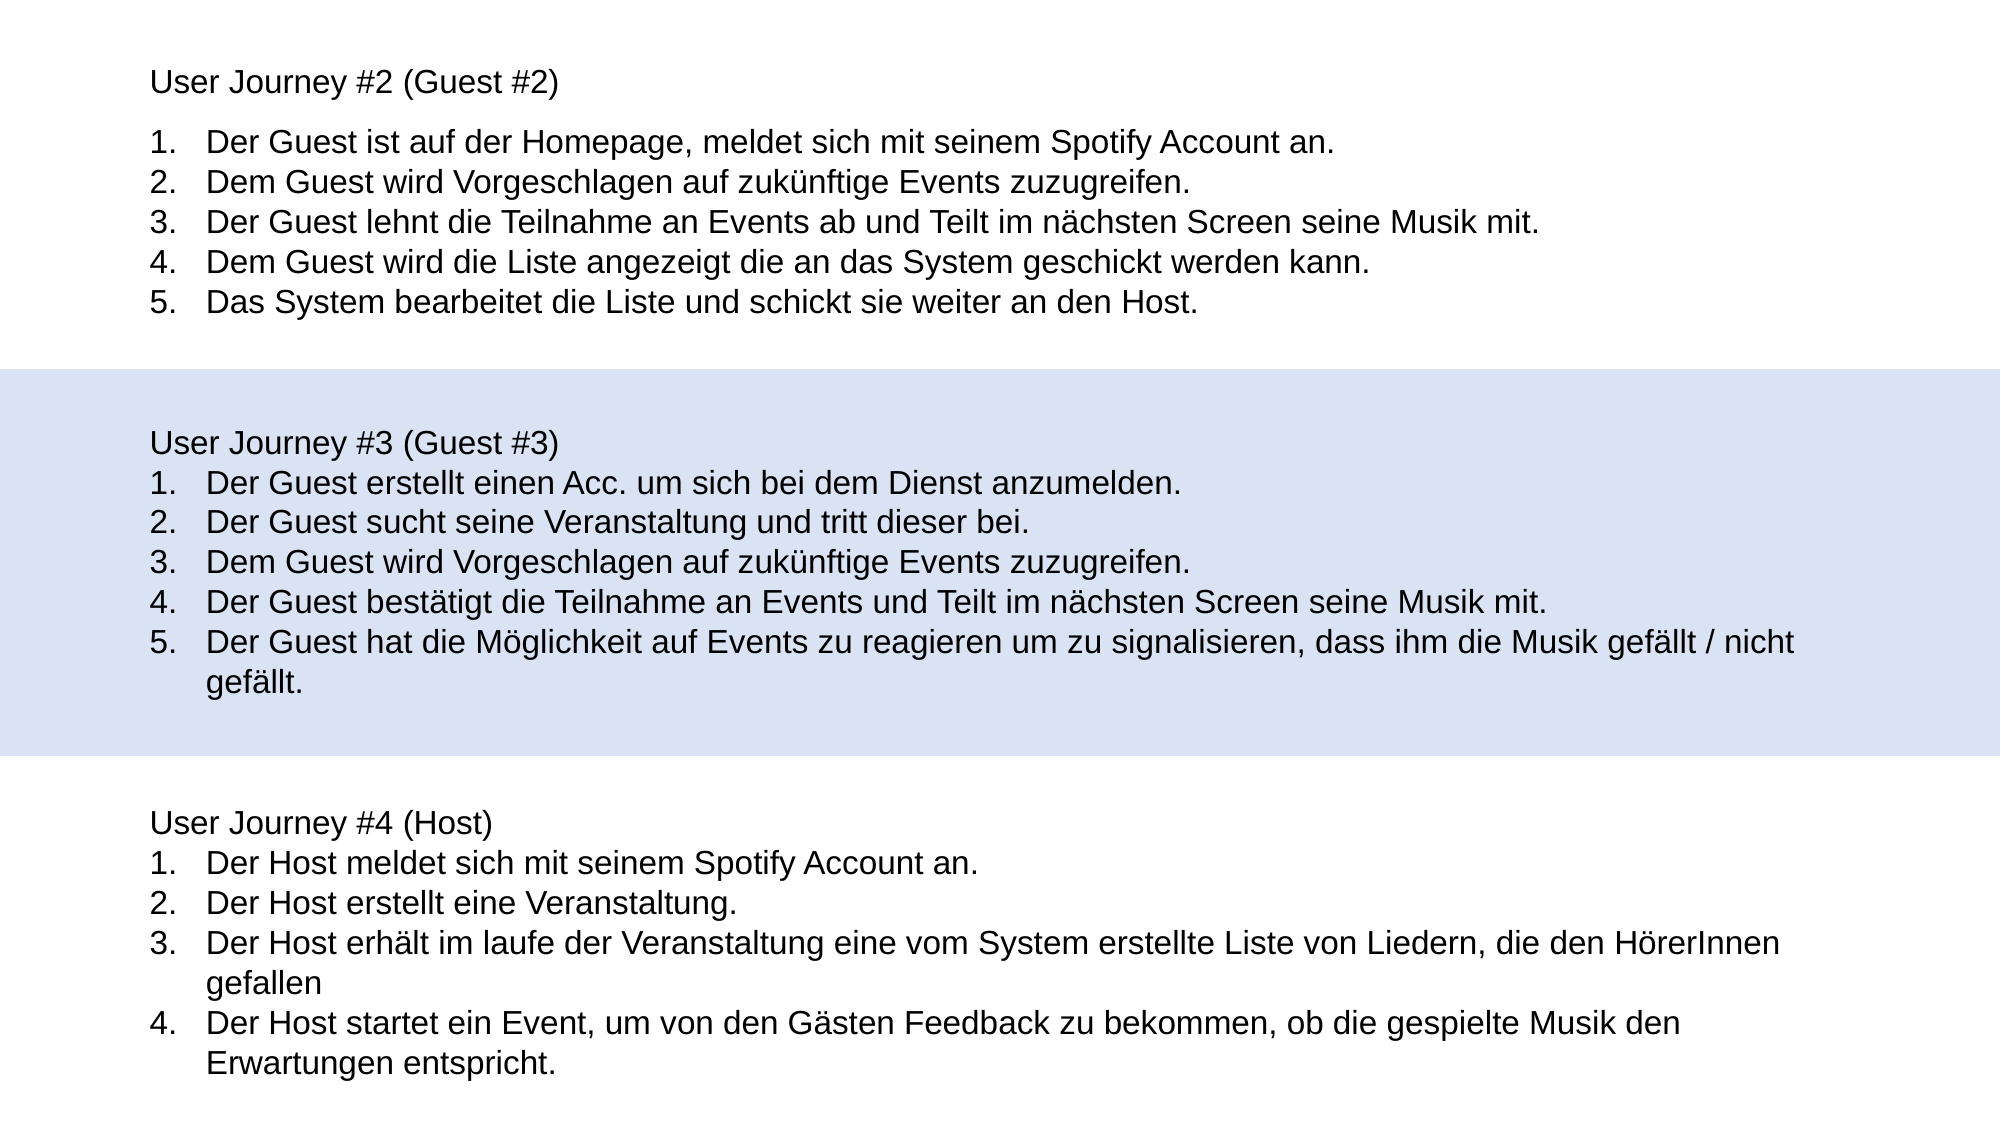

User Journey #2 (Guest #2)
Der Guest ist auf der Homepage, meldet sich mit seinem Spotify Account an.
Dem Guest wird Vorgeschlagen auf zukünftige Events zuzugreifen.
Der Guest lehnt die Teilnahme an Events ab und Teilt im nächsten Screen seine Musik mit.
Dem Guest wird die Liste angezeigt die an das System geschickt werden kann.
Das System bearbeitet die Liste und schickt sie weiter an den Host.
User Journey #3 (Guest #3)
Der Guest erstellt einen Acc. um sich bei dem Dienst anzumelden.
Der Guest sucht seine Veranstaltung und tritt dieser bei.
Dem Guest wird Vorgeschlagen auf zukünftige Events zuzugreifen.
Der Guest bestätigt die Teilnahme an Events und Teilt im nächsten Screen seine Musik mit.
Der Guest hat die Möglichkeit auf Events zu reagieren um zu signalisieren, dass ihm die Musik gefällt / nicht gefällt.
User Journey #4 (Host)
Der Host meldet sich mit seinem Spotify Account an.
Der Host erstellt eine Veranstaltung.
Der Host erhält im laufe der Veranstaltung eine vom System erstellte Liste von Liedern, die den HörerInnen gefallen
Der Host startet ein Event, um von den Gästen Feedback zu bekommen, ob die gespielte Musik den Erwartungen entspricht.